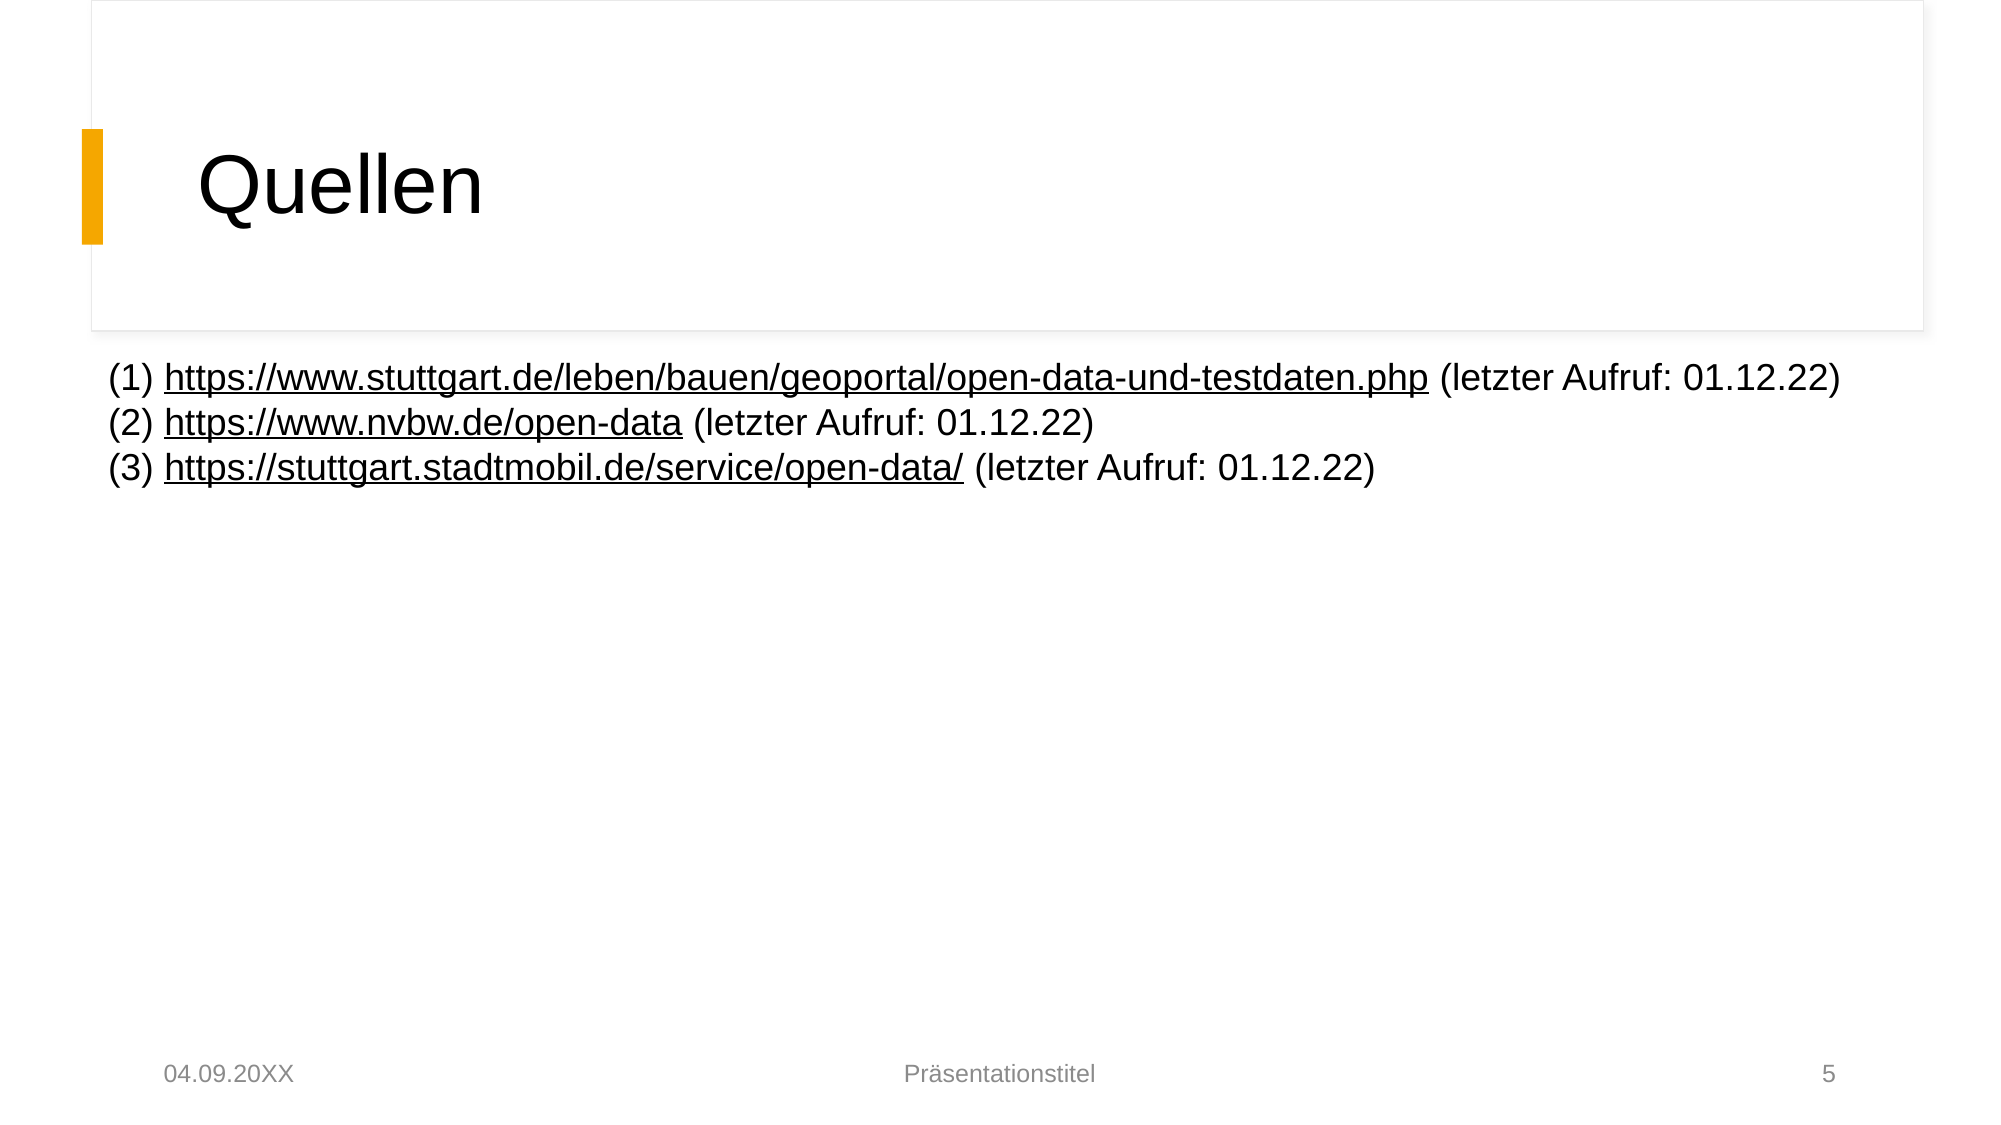

# Quellen
https://www.stuttgart.de/leben/bauen/geoportal/open-data-und-testdaten.php (letzter Aufruf: 01.12.22)
https://www.nvbw.de/open-data (letzter Aufruf: 01.12.22)
https://stuttgart.stadtmobil.de/service/open-data/ (letzter Aufruf: 01.12.22)
04.09.20XX
Präsentationstitel
5